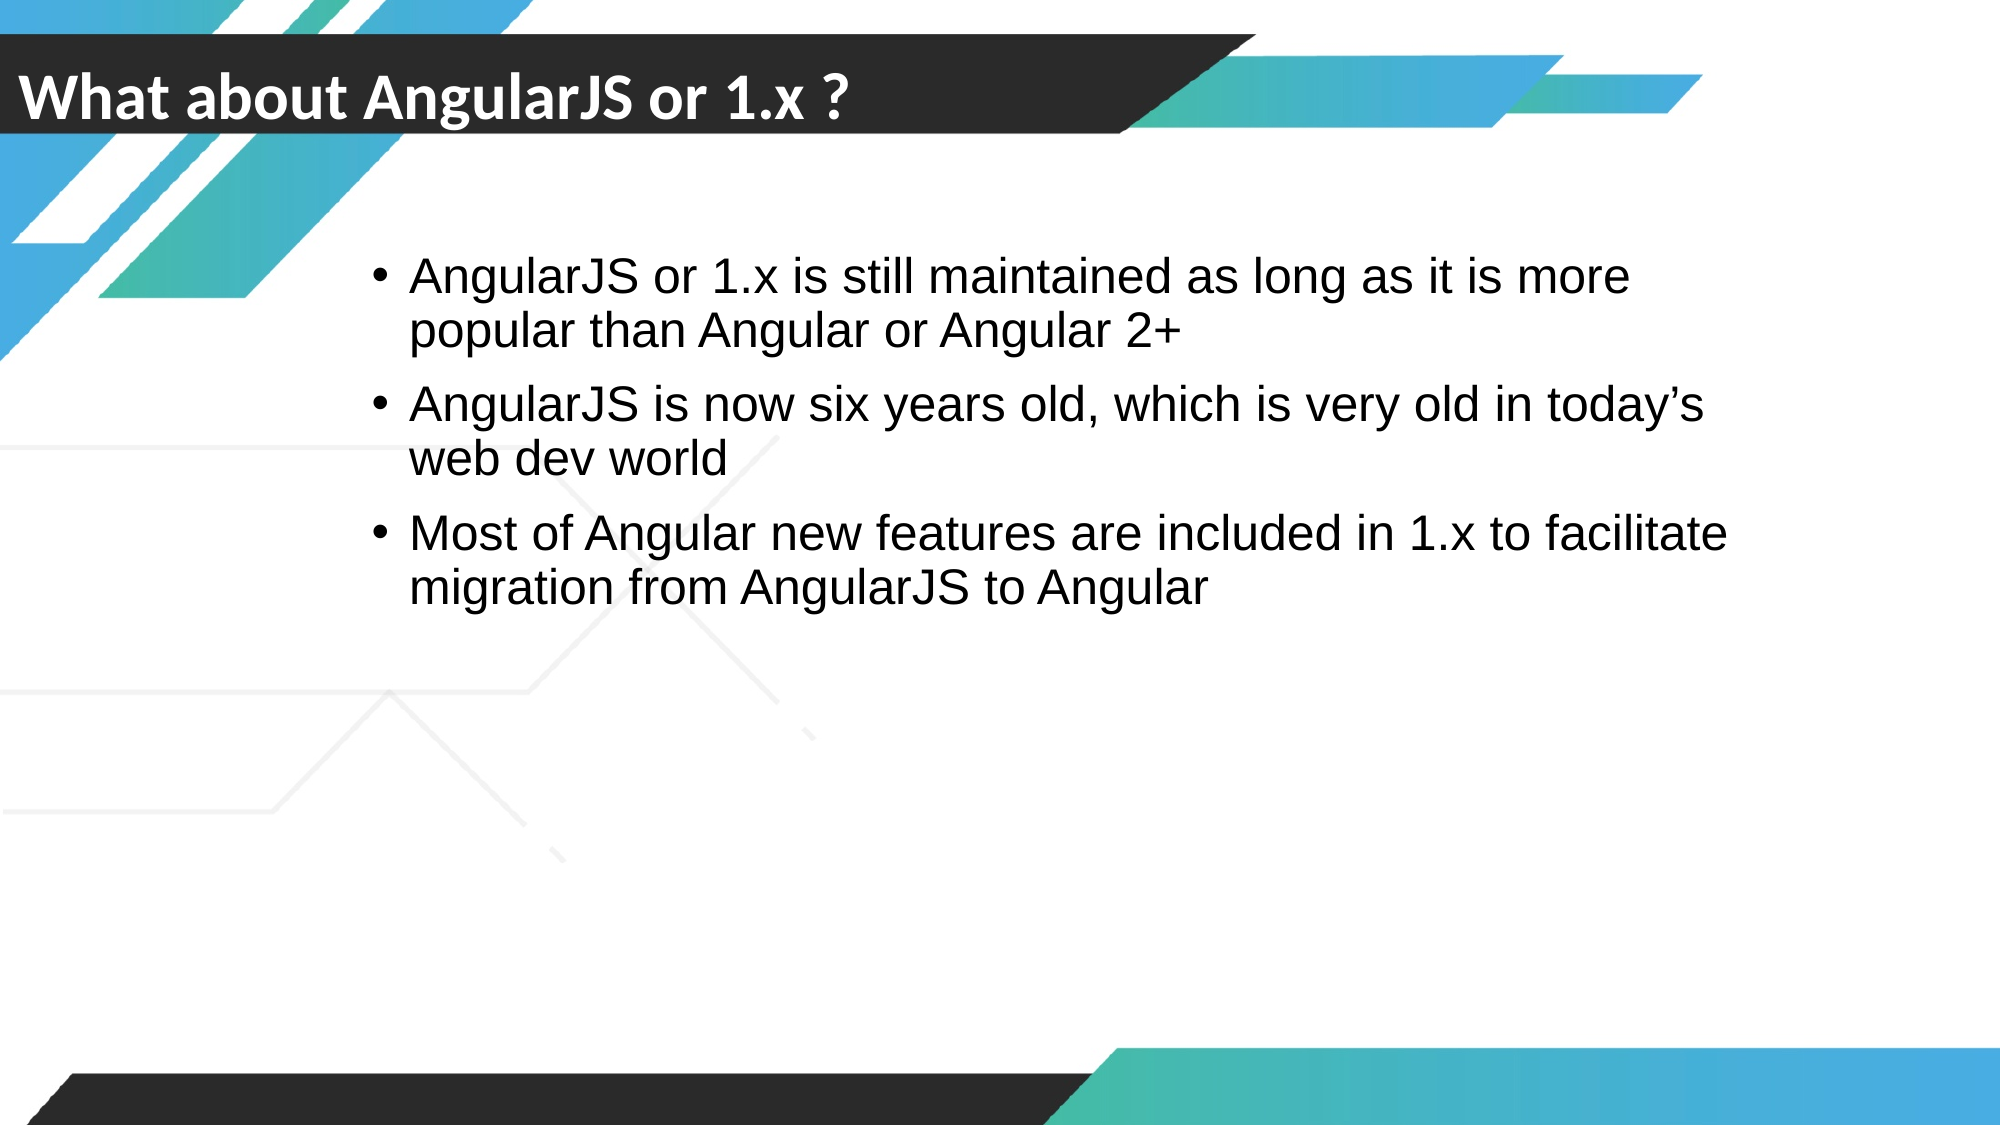

What about AngularJS or 1.x ?
AngularJS or 1.x is still maintained as long as it is more popular than Angular or Angular 2+
AngularJS is now six years old, which is very old in today’s web dev world
Most of Angular new features are included in 1.x to facilitate migration from AngularJS to Angular